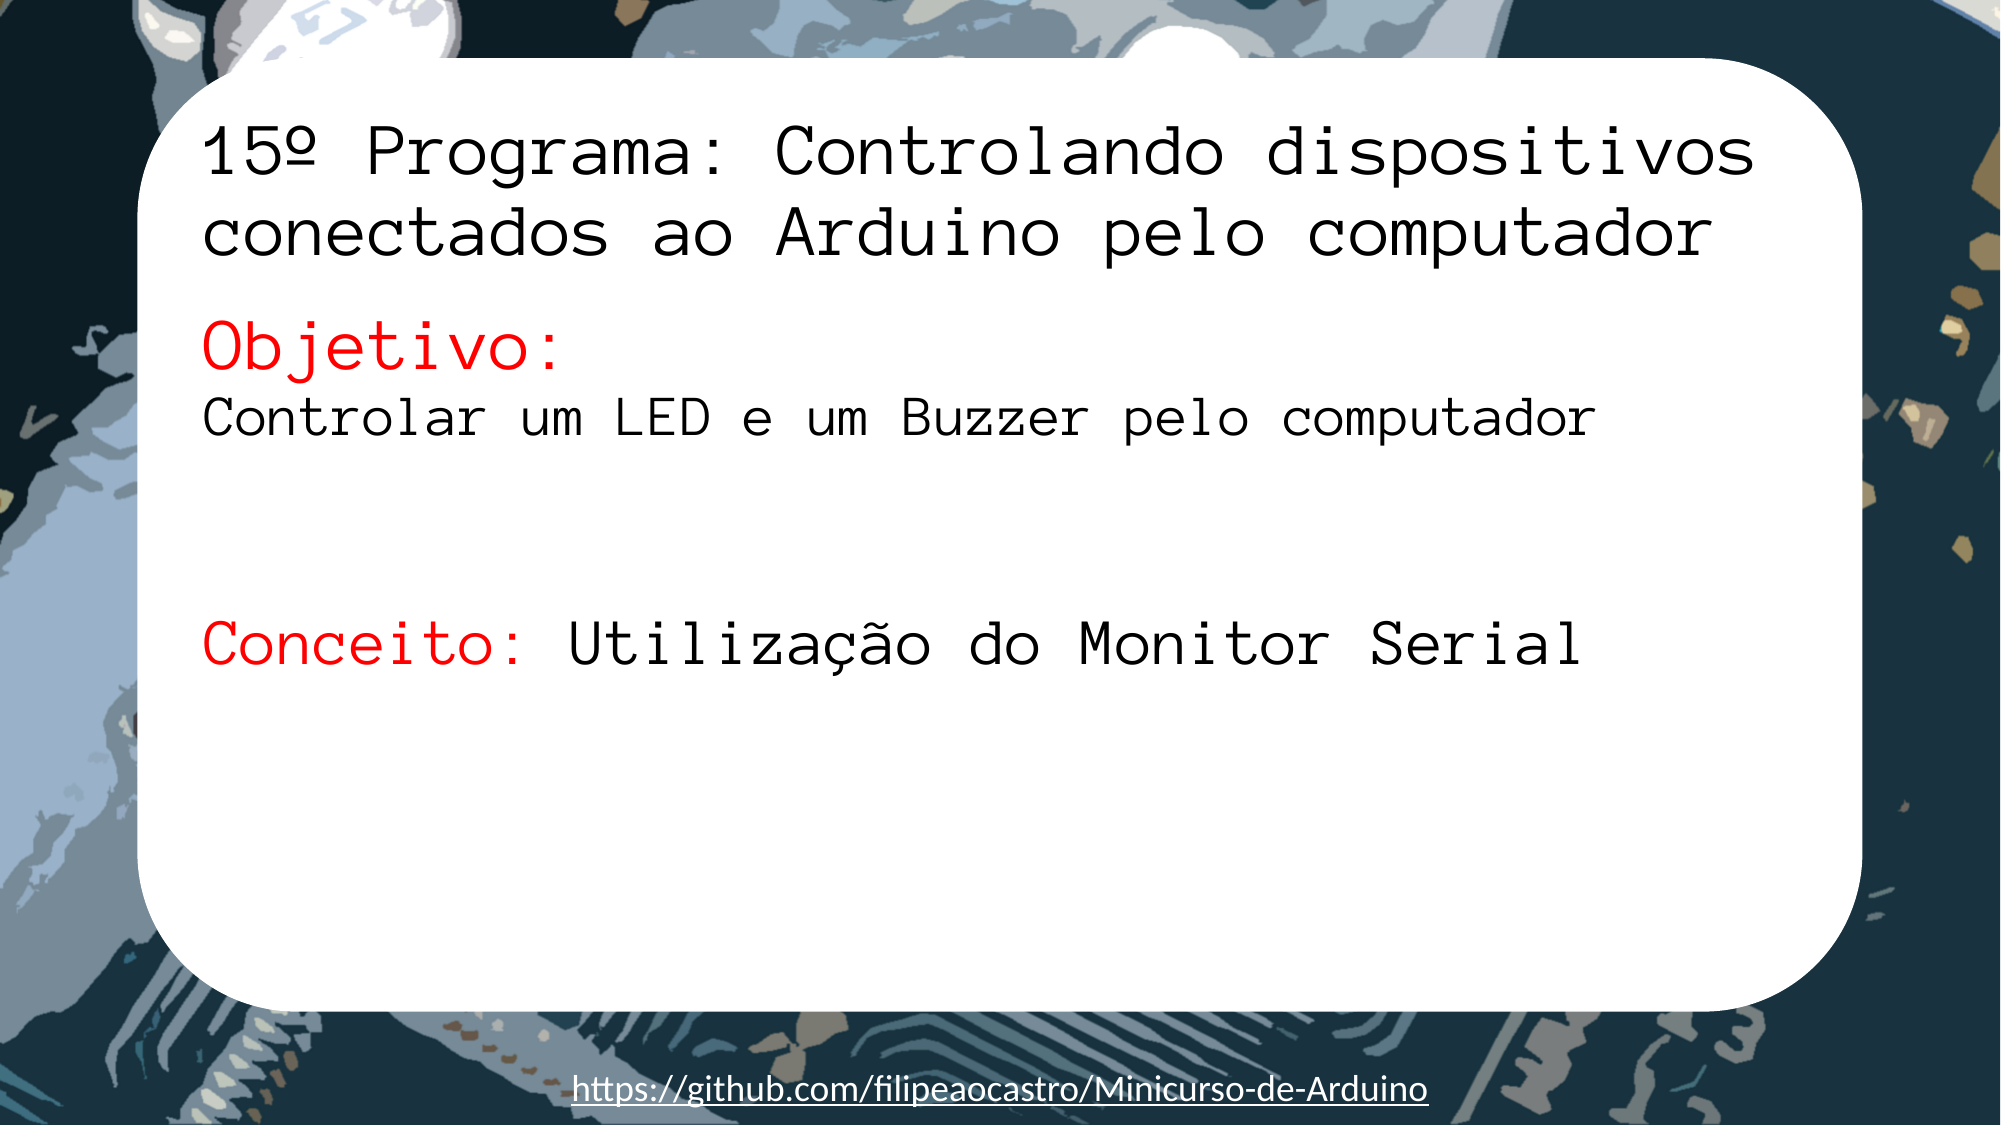

15º Programa: Controlando dispositivos conectados ao Arduino pelo computador
pinMode(pino, modo)
Objetivo:
Controlar um LED e um Buzzer pelo computador
Conceito: Utilização do Monitor Serial
https://github.com/filipeaocastro/Minicurso-de-Arduino